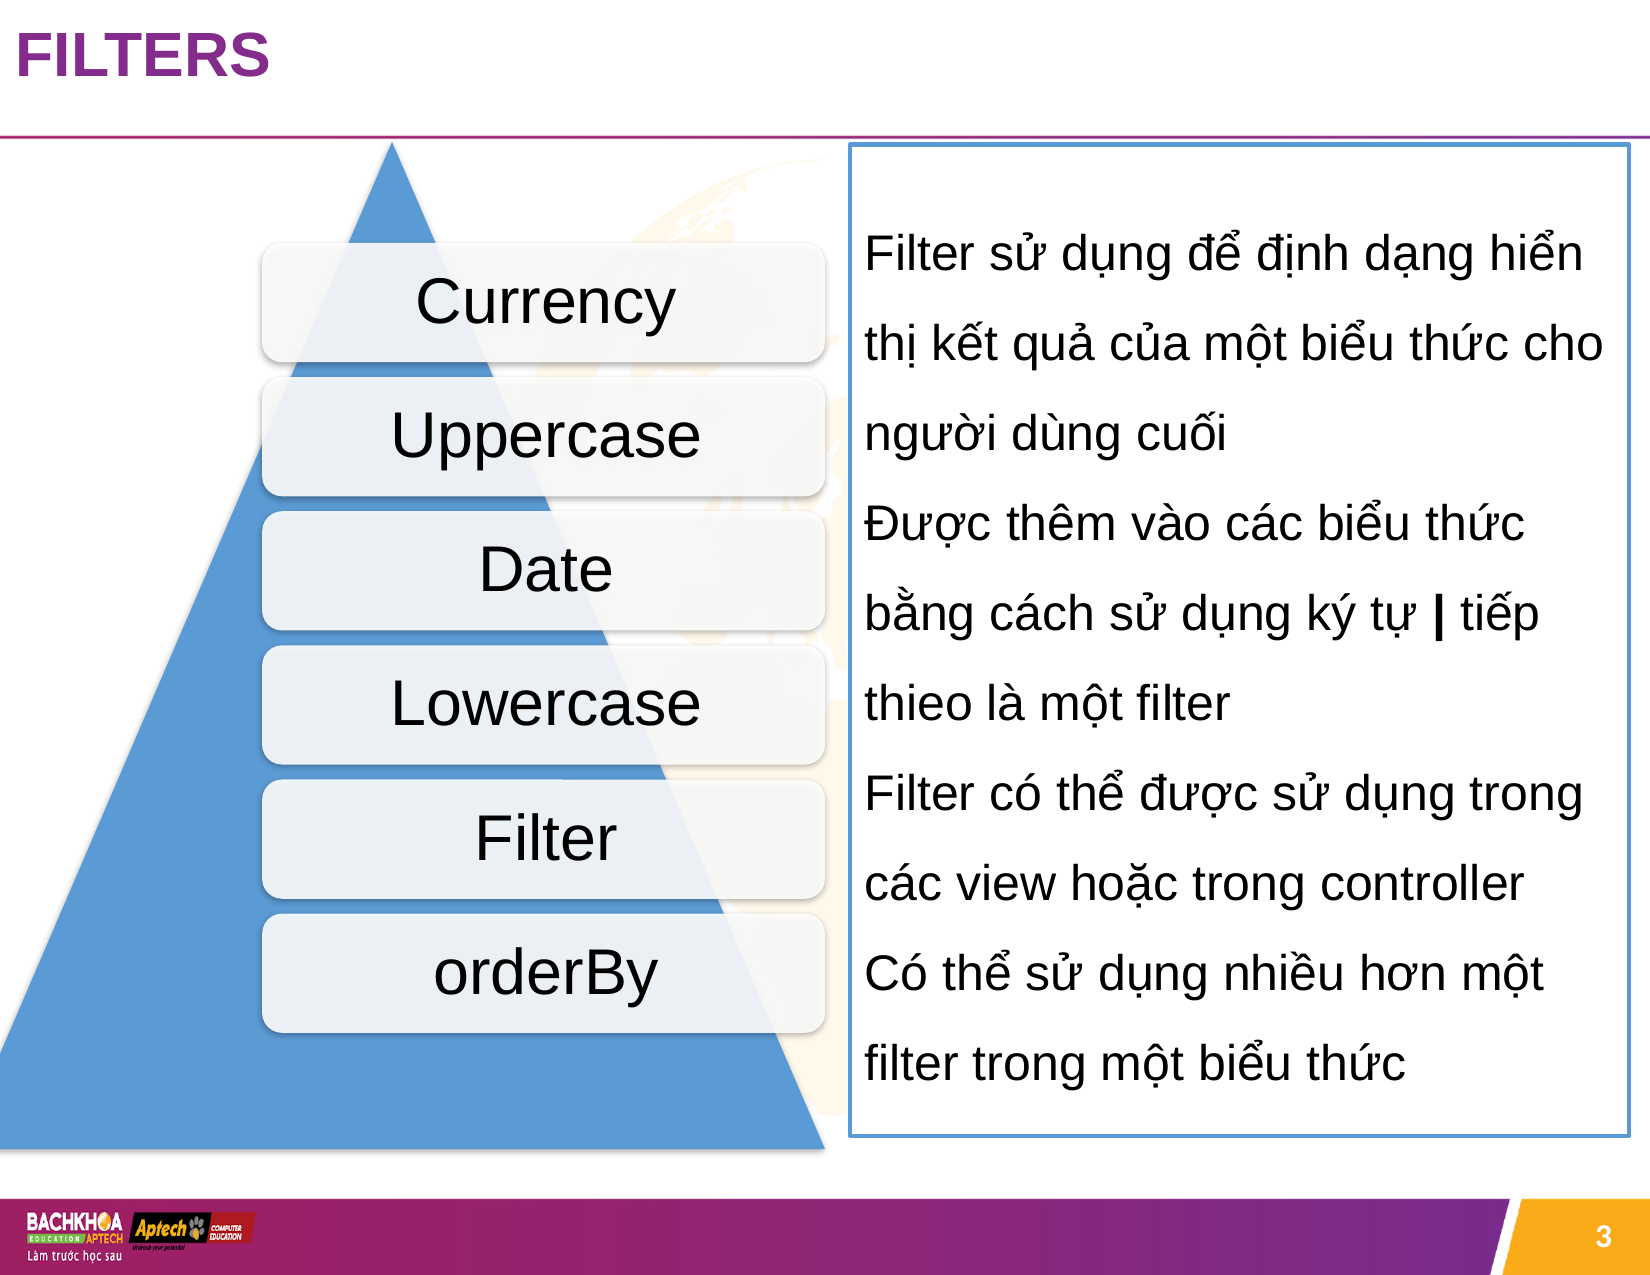

FILTERS
Currency
Uppercase
Date
Lowercase
Filter
orderBy

Filter sử dụng để định dạng hiển thị kết quả của một biểu thức cho người dùng cuối
Được thêm vào các biểu thức bằng cách sử dụng ký tự | tiếp thieo là một filter
Filter có thể được sử dụng trong các view hoặc trong controller
Có thể sử dụng nhiều hơn một filter trong một biểu thức
3